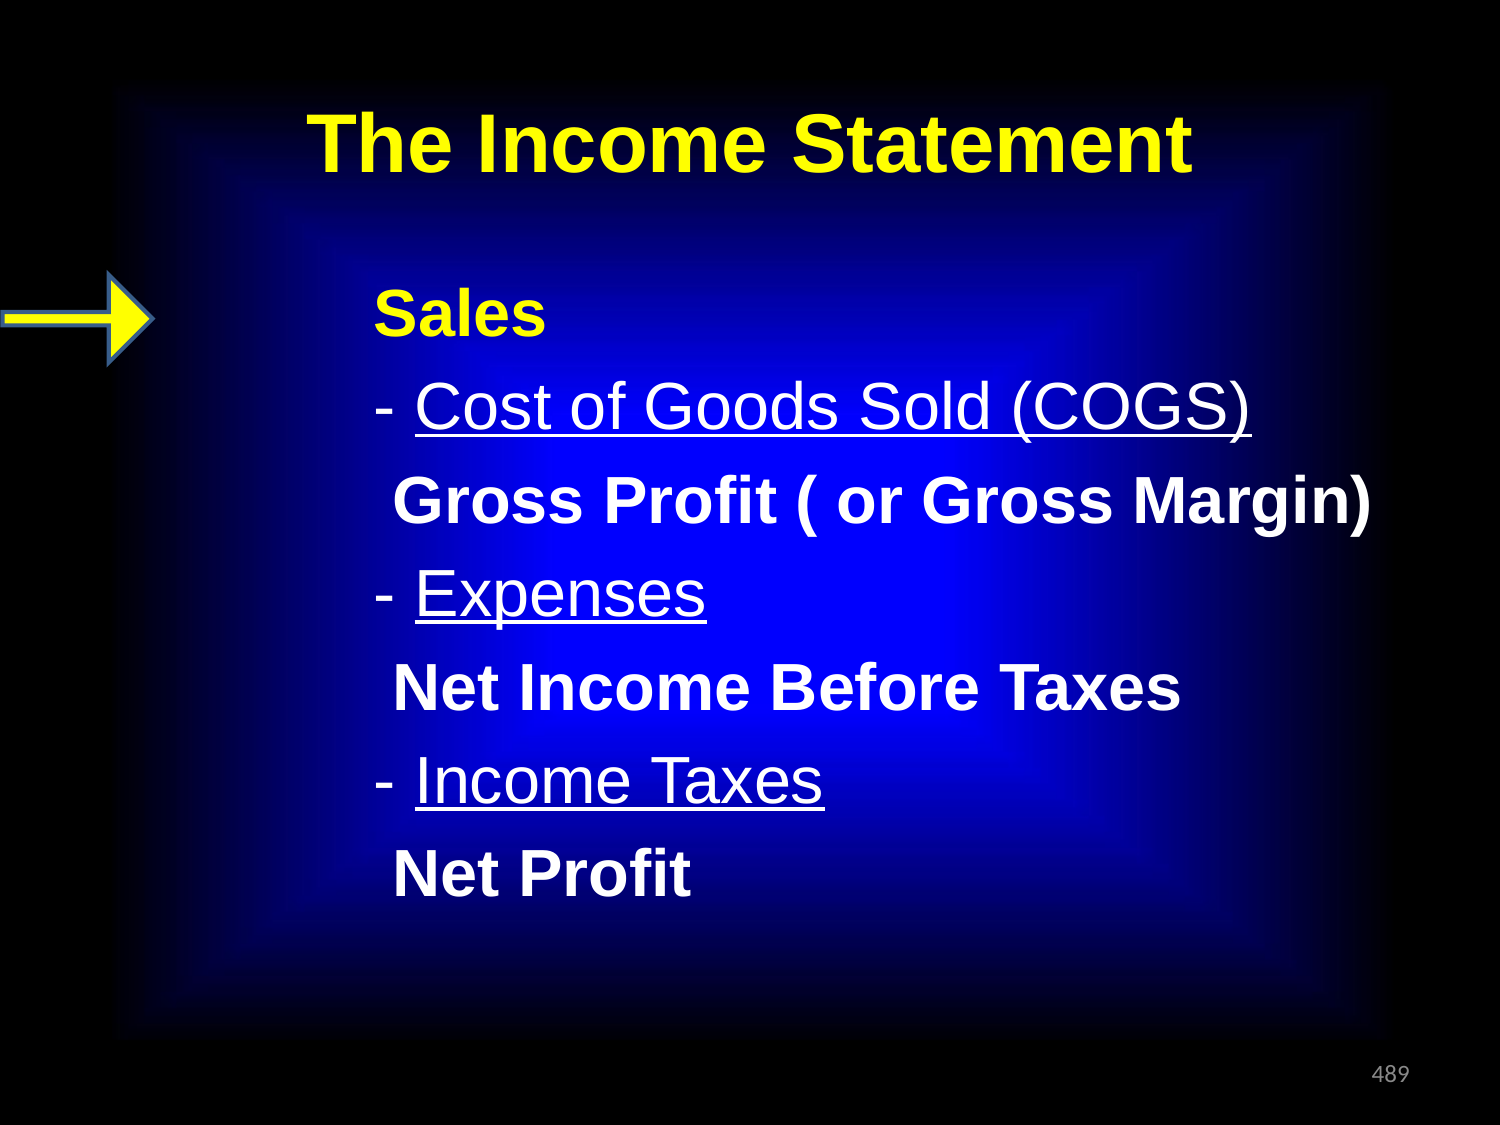

# The Income Statement
		Sales
		- Cost of Goods Sold (COGS)
		 Gross Profit ( or Gross Margin)
		- Expenses
		 Net Income Before Taxes
		- Income Taxes
		 Net Profit

489